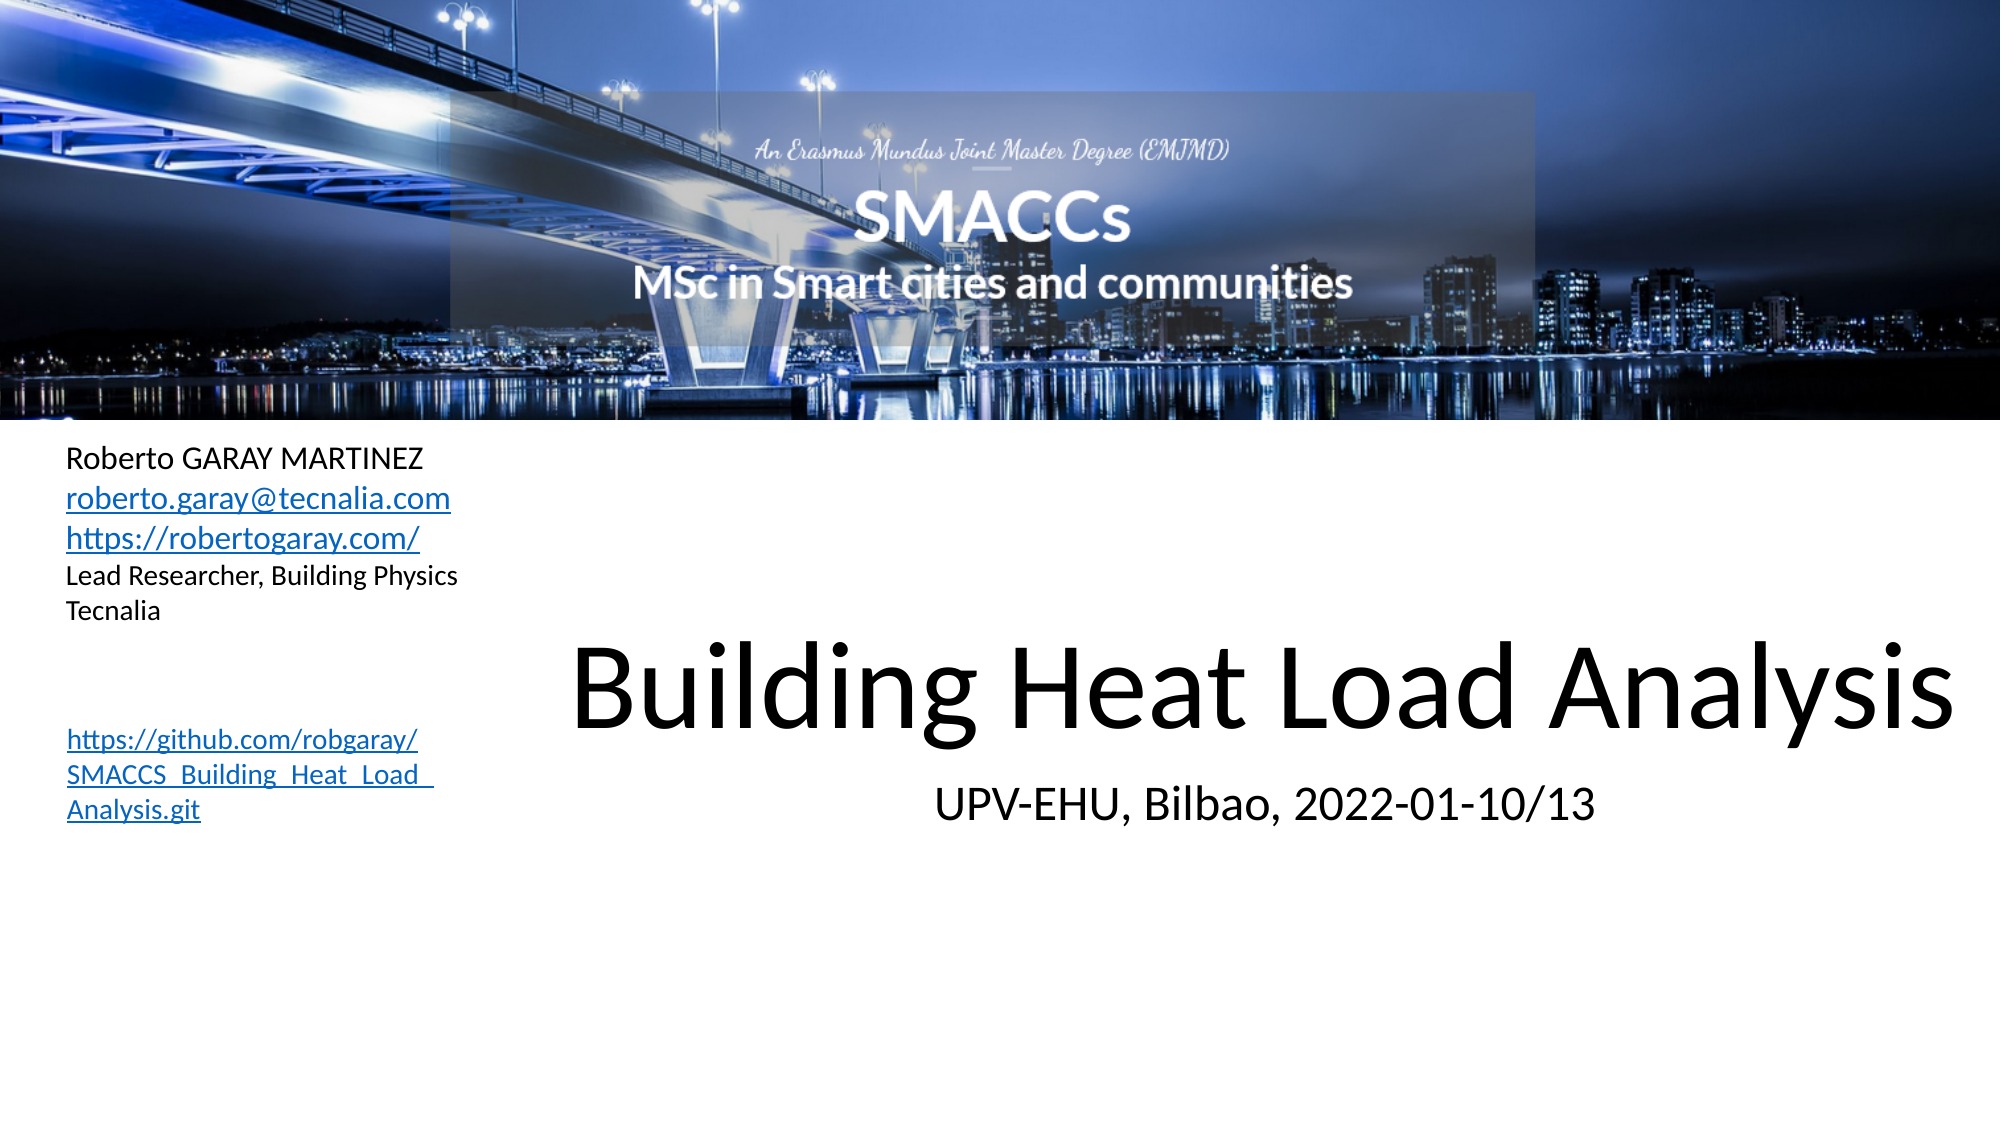

# Building Heat Load Analysis
UPV-EHU, Bilbao, 2022-01-10/13